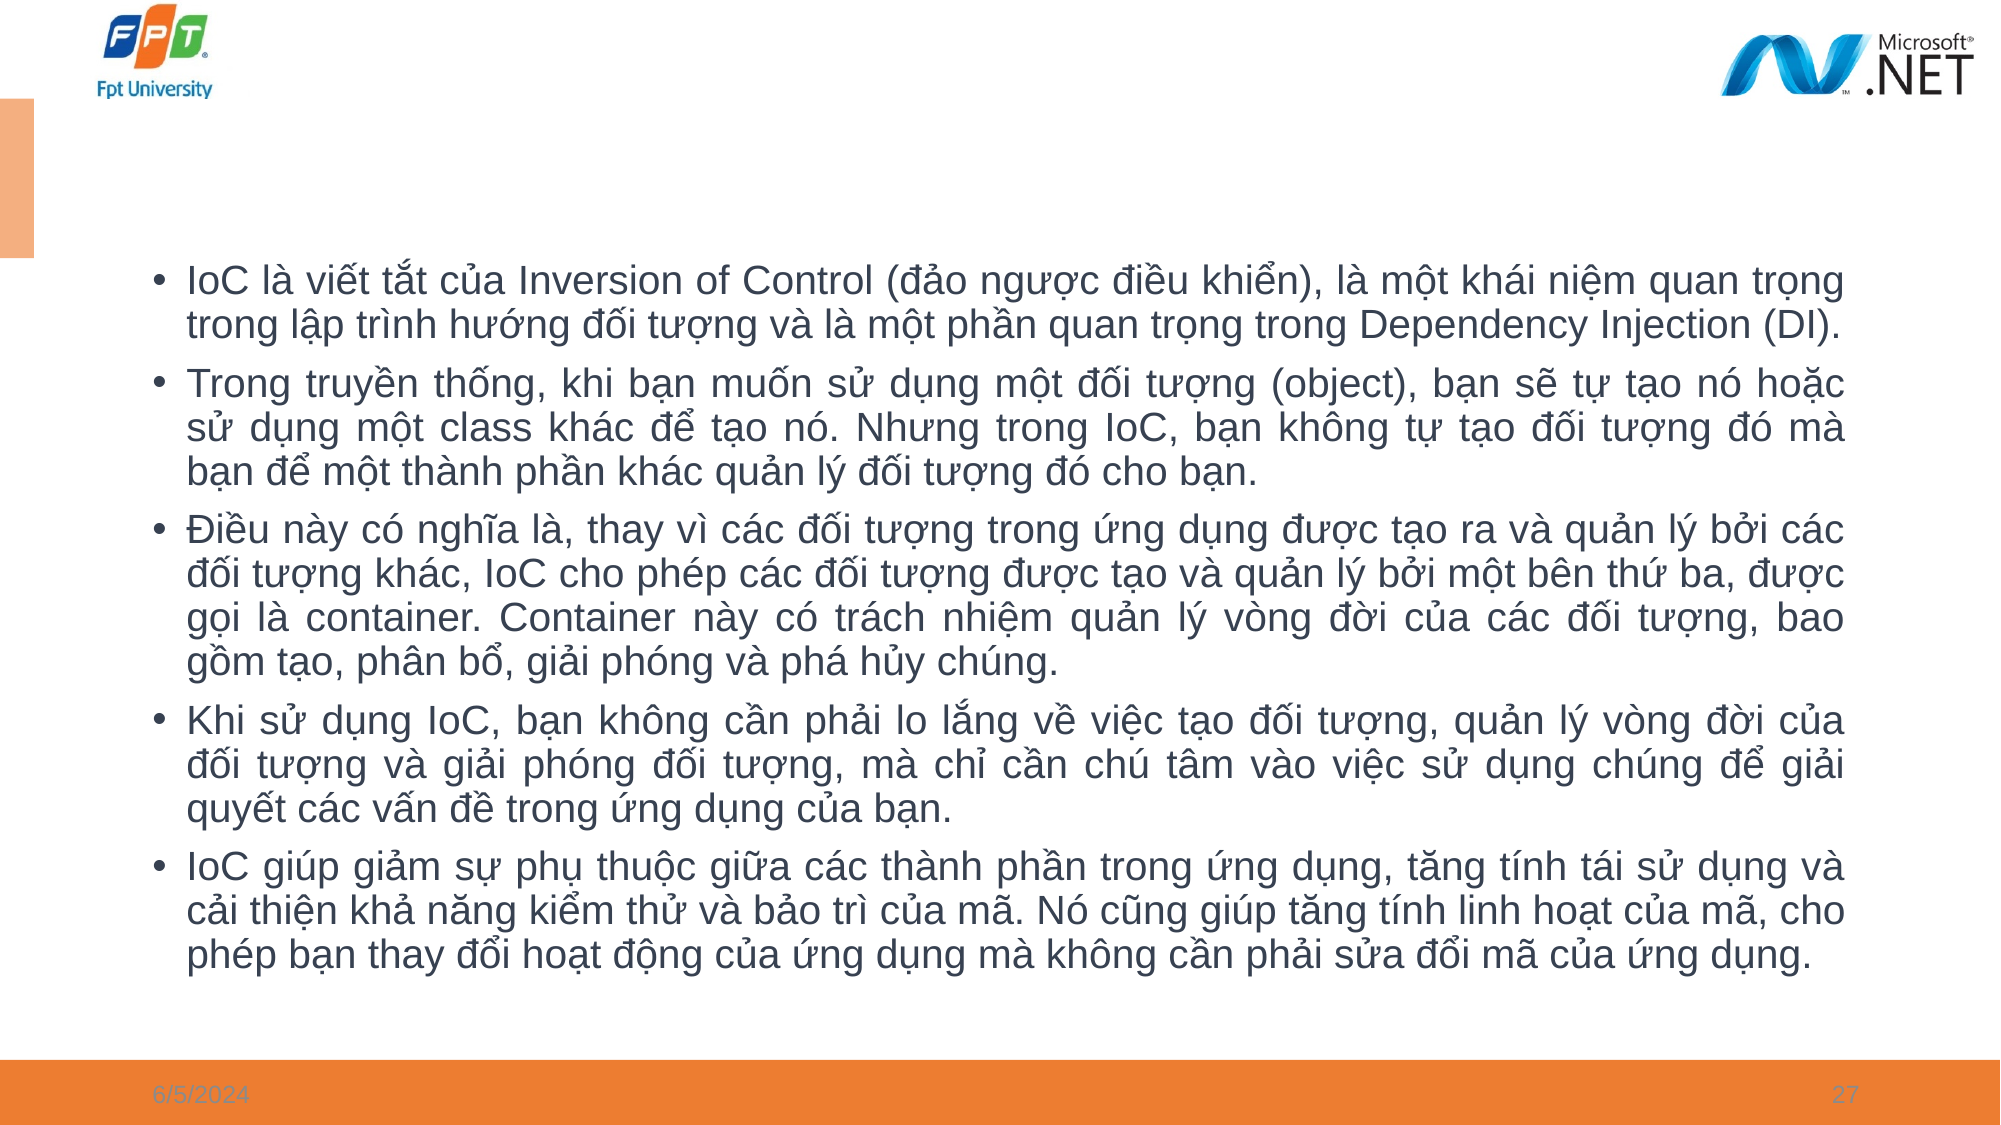

#
IoC là viết tắt của Inversion of Control (đảo ngược điều khiển), là một khái niệm quan trọng trong lập trình hướng đối tượng và là một phần quan trọng trong Dependency Injection (DI).
Trong truyền thống, khi bạn muốn sử dụng một đối tượng (object), bạn sẽ tự tạo nó hoặc sử dụng một class khác để tạo nó. Nhưng trong IoC, bạn không tự tạo đối tượng đó mà bạn để một thành phần khác quản lý đối tượng đó cho bạn.
Điều này có nghĩa là, thay vì các đối tượng trong ứng dụng được tạo ra và quản lý bởi các đối tượng khác, IoC cho phép các đối tượng được tạo và quản lý bởi một bên thứ ba, được gọi là container. Container này có trách nhiệm quản lý vòng đời của các đối tượng, bao gồm tạo, phân bổ, giải phóng và phá hủy chúng.
Khi sử dụng IoC, bạn không cần phải lo lắng về việc tạo đối tượng, quản lý vòng đời của đối tượng và giải phóng đối tượng, mà chỉ cần chú tâm vào việc sử dụng chúng để giải quyết các vấn đề trong ứng dụng của bạn.
IoC giúp giảm sự phụ thuộc giữa các thành phần trong ứng dụng, tăng tính tái sử dụng và cải thiện khả năng kiểm thử và bảo trì của mã. Nó cũng giúp tăng tính linh hoạt của mã, cho phép bạn thay đổi hoạt động của ứng dụng mà không cần phải sửa đổi mã của ứng dụng.
6/5/2024
27